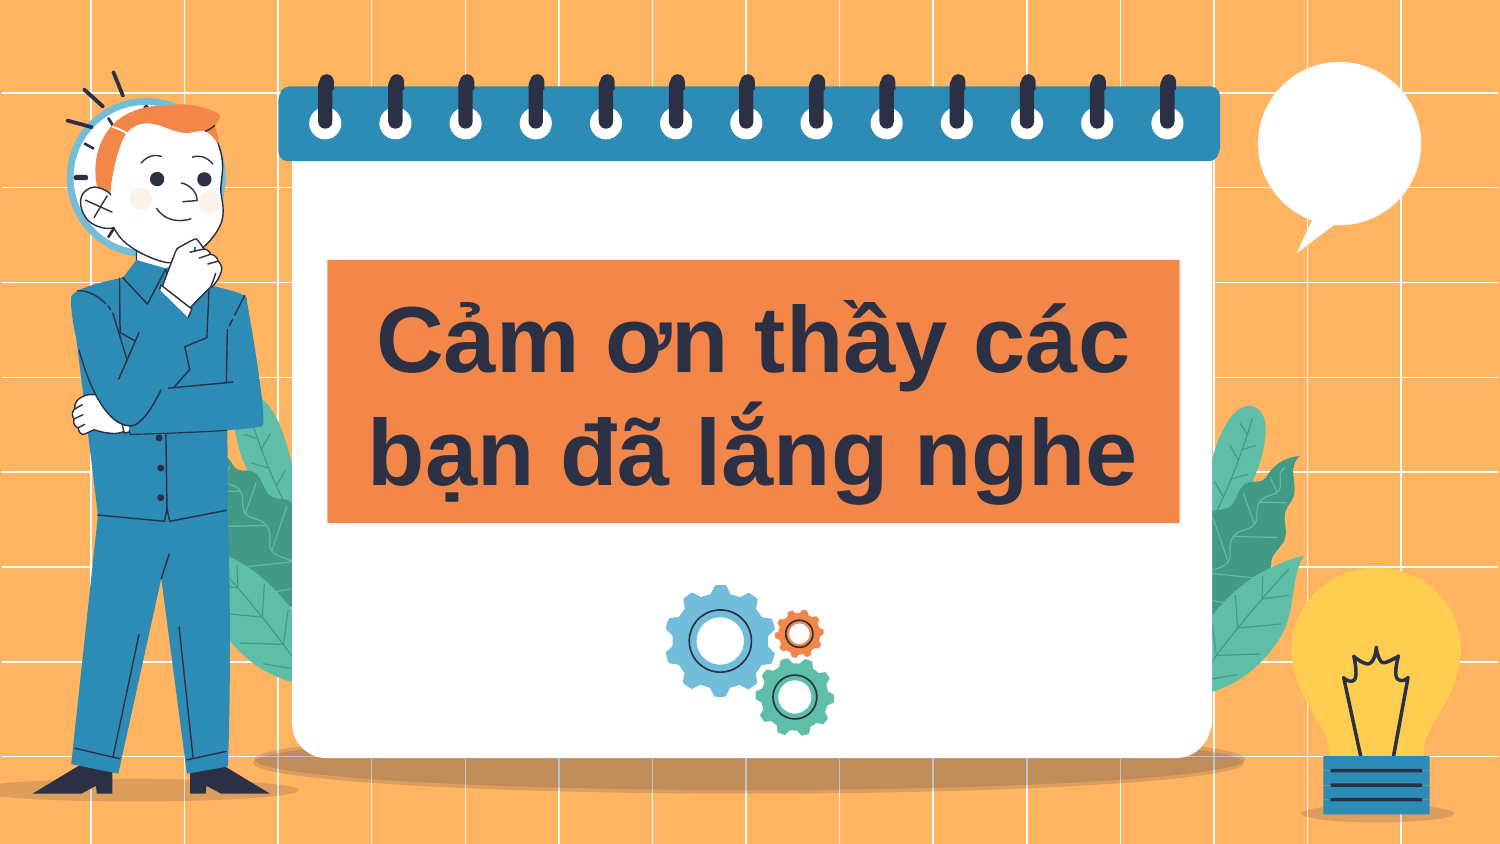

Cảm ơn thầy các bạn đã lắng nghe